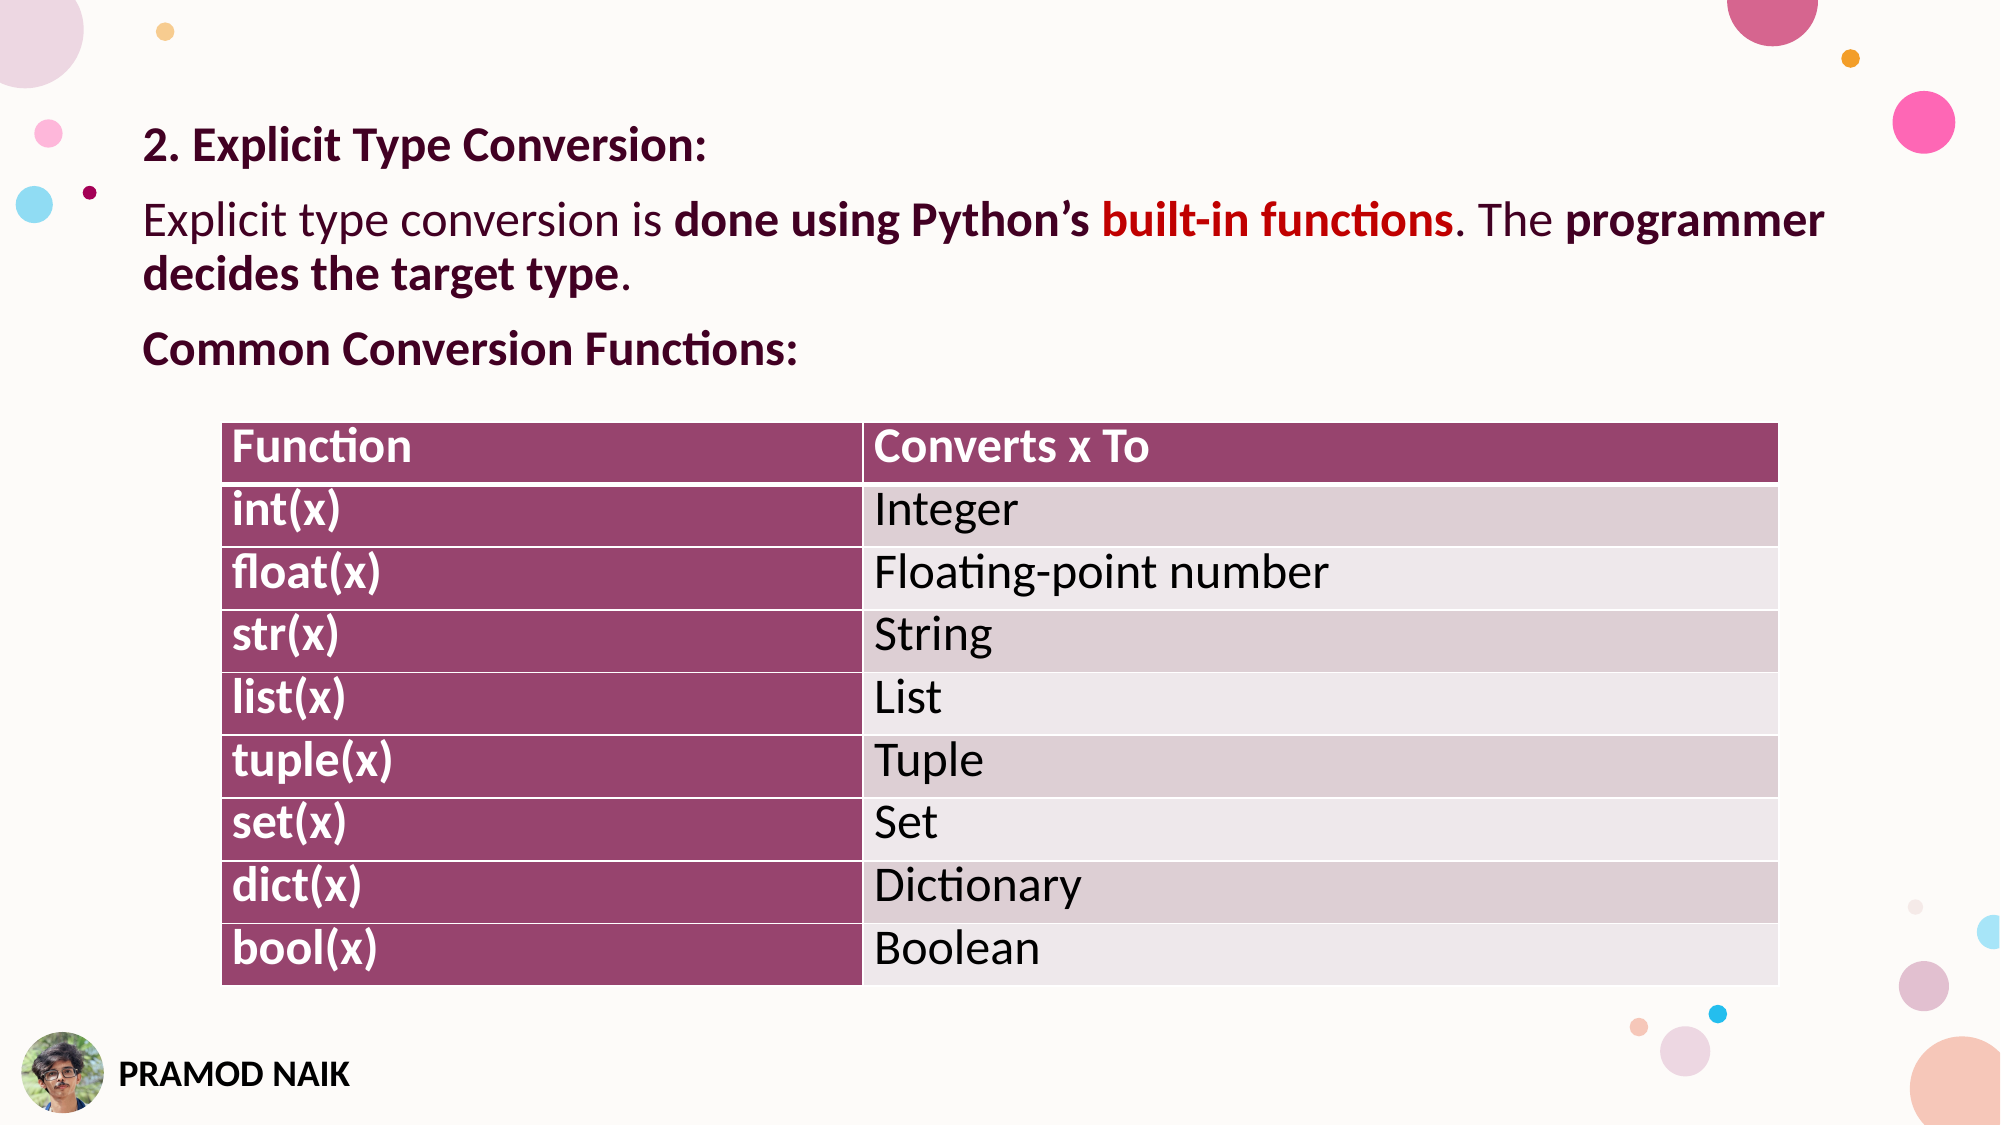

2. Explicit Type Conversion:
Explicit type conversion is done using Python’s built-in functions. The programmer decides the target type.
Common Conversion Functions:
| Function | Converts x To |
| --- | --- |
| int(x) | Integer |
| float(x) | Floating-point number |
| str(x) | String |
| list(x) | List |
| tuple(x) | Tuple |
| set(x) | Set |
| dict(x) | Dictionary |
| bool(x) | Boolean |